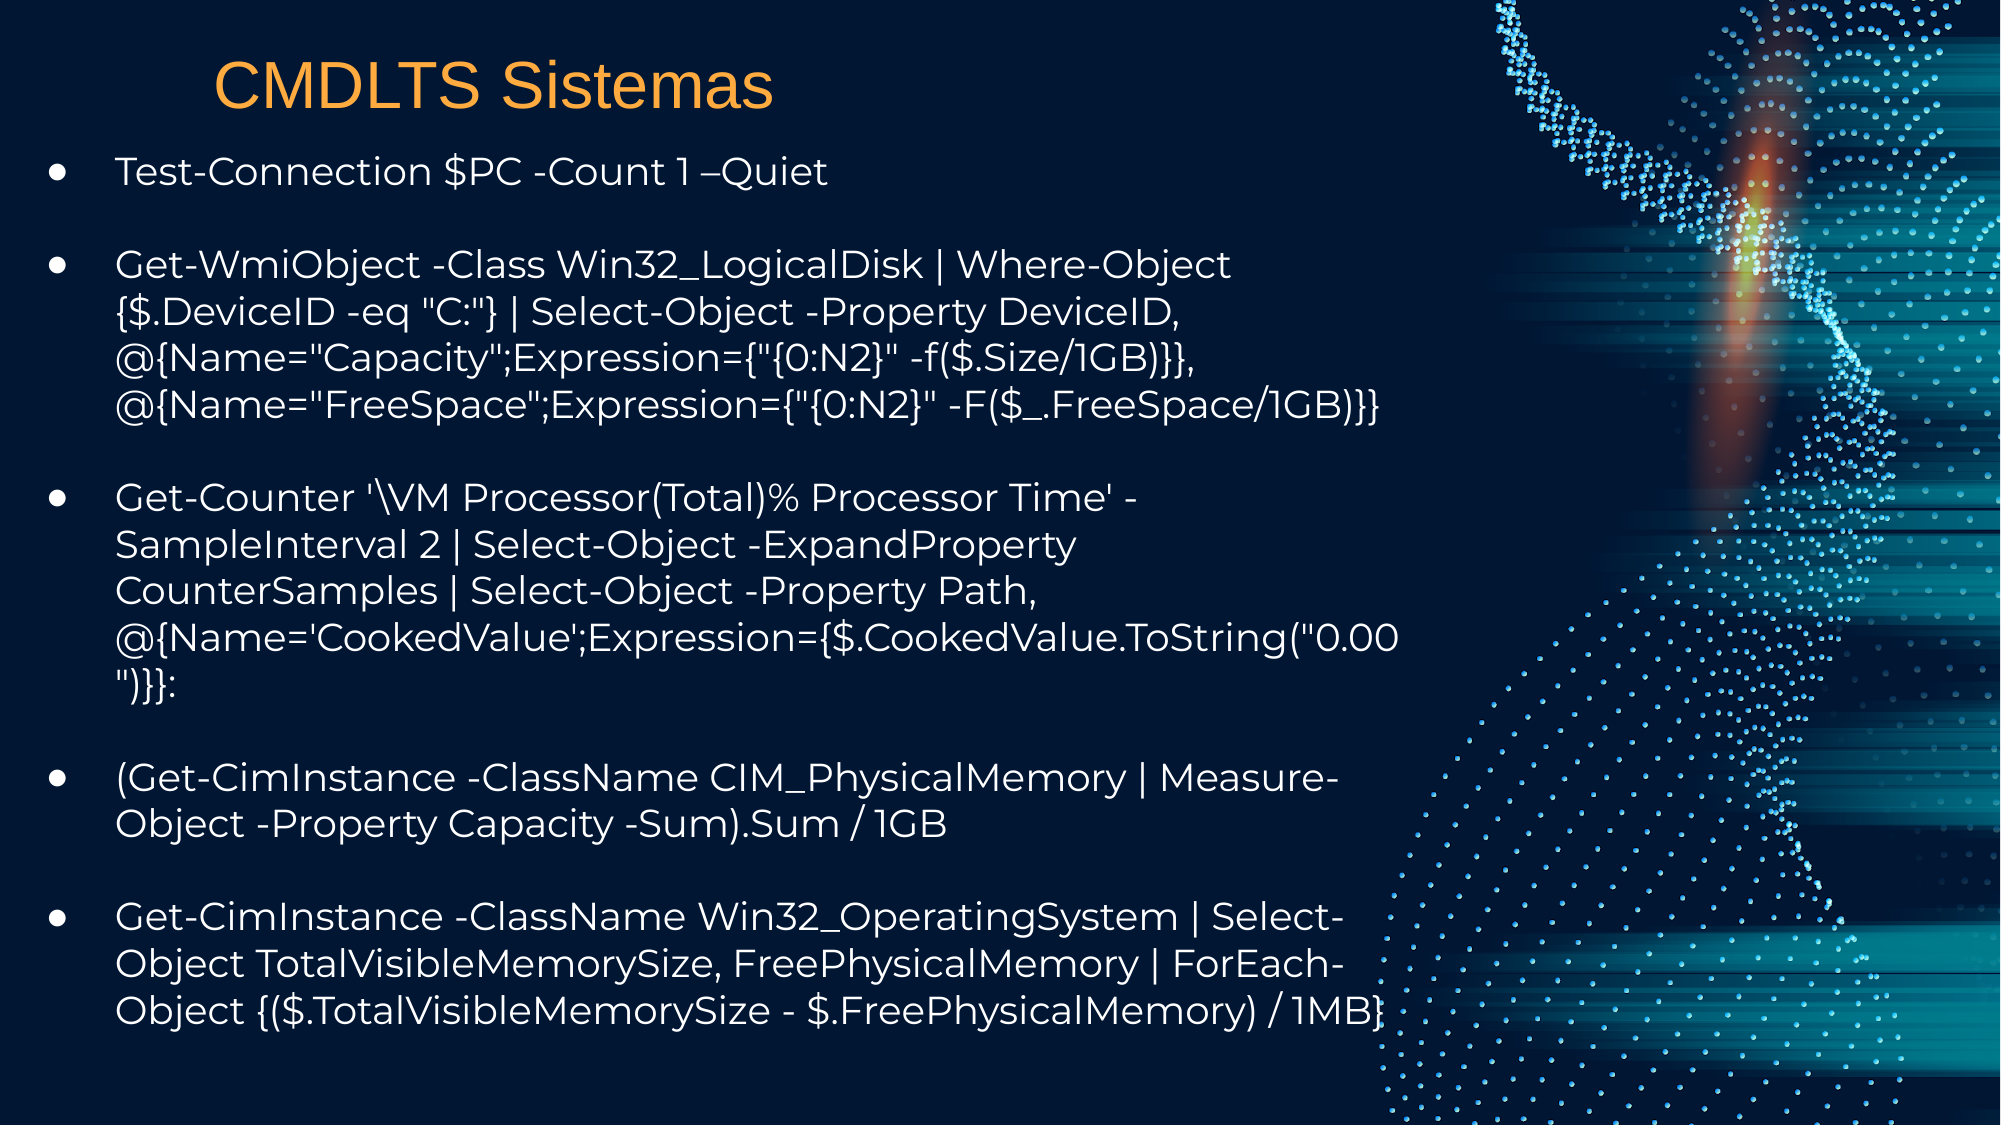

# CMDLTS Sistemas
Test-Connection $PC -Count 1 –Quiet

Get-WmiObject -Class Win32_LogicalDisk | Where-Object {$.DeviceID -eq "C:"} | Select-Object -Property DeviceID, @{Name="Capacity";Expression={"{0:N2}" -f($.Size/1GB)}}, @{Name="FreeSpace";Expression={"{0:N2}" -F($_.FreeSpace/1GB)}}

Get-Counter '\VM Processor(Total)% Processor Time' -SampleInterval 2 | Select-Object -ExpandProperty CounterSamples | Select-Object -Property Path, @{Name='CookedValue';Expression={$.CookedValue.ToString("0.00")}}:

(Get-CimInstance -ClassName CIM_PhysicalMemory | Measure-Object -Property Capacity -Sum).Sum / 1GB

Get-CimInstance -ClassName Win32_OperatingSystem | Select-Object TotalVisibleMemorySize, FreePhysicalMemory | ForEach-Object {($.TotalVisibleMemorySize - $.FreePhysicalMemory) / 1MB}